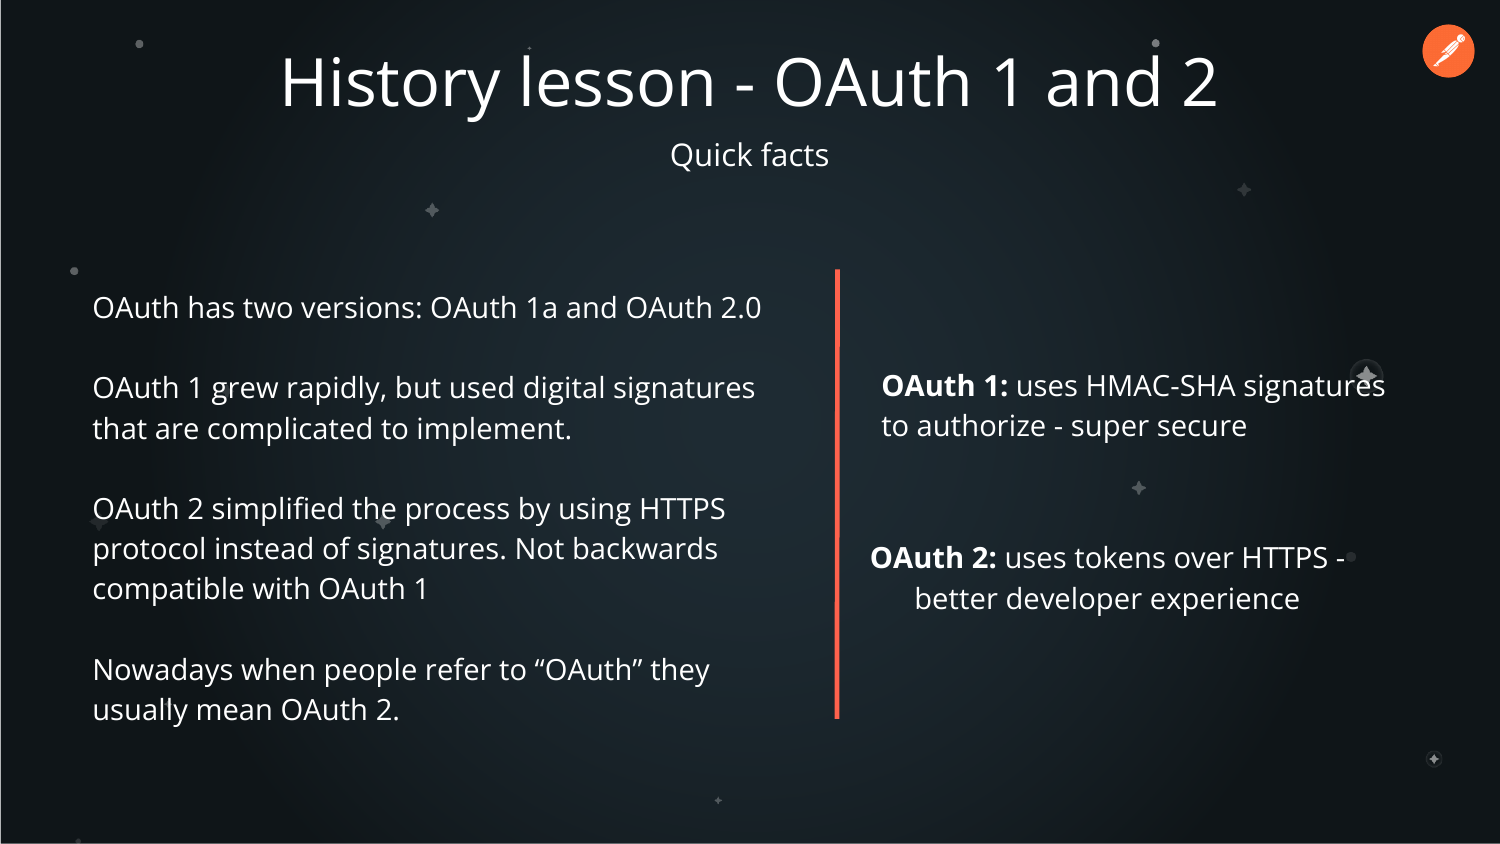

# History lesson - OAuth 1 and 2
Quick facts
OAuth has two versions: OAuth 1a and OAuth 2.0

OAuth 1 grew rapidly, but used digital signatures that are complicated to implement.

OAuth 2 simplified the process by using HTTPS protocol instead of signatures. Not backwards compatible with OAuth 1

Nowadays when people refer to “OAuth” they usually mean OAuth 2.
OAuth 1: uses HMAC-SHA signatures to authorize - super secure
OAuth 2: uses tokens over HTTPS - better developer experience